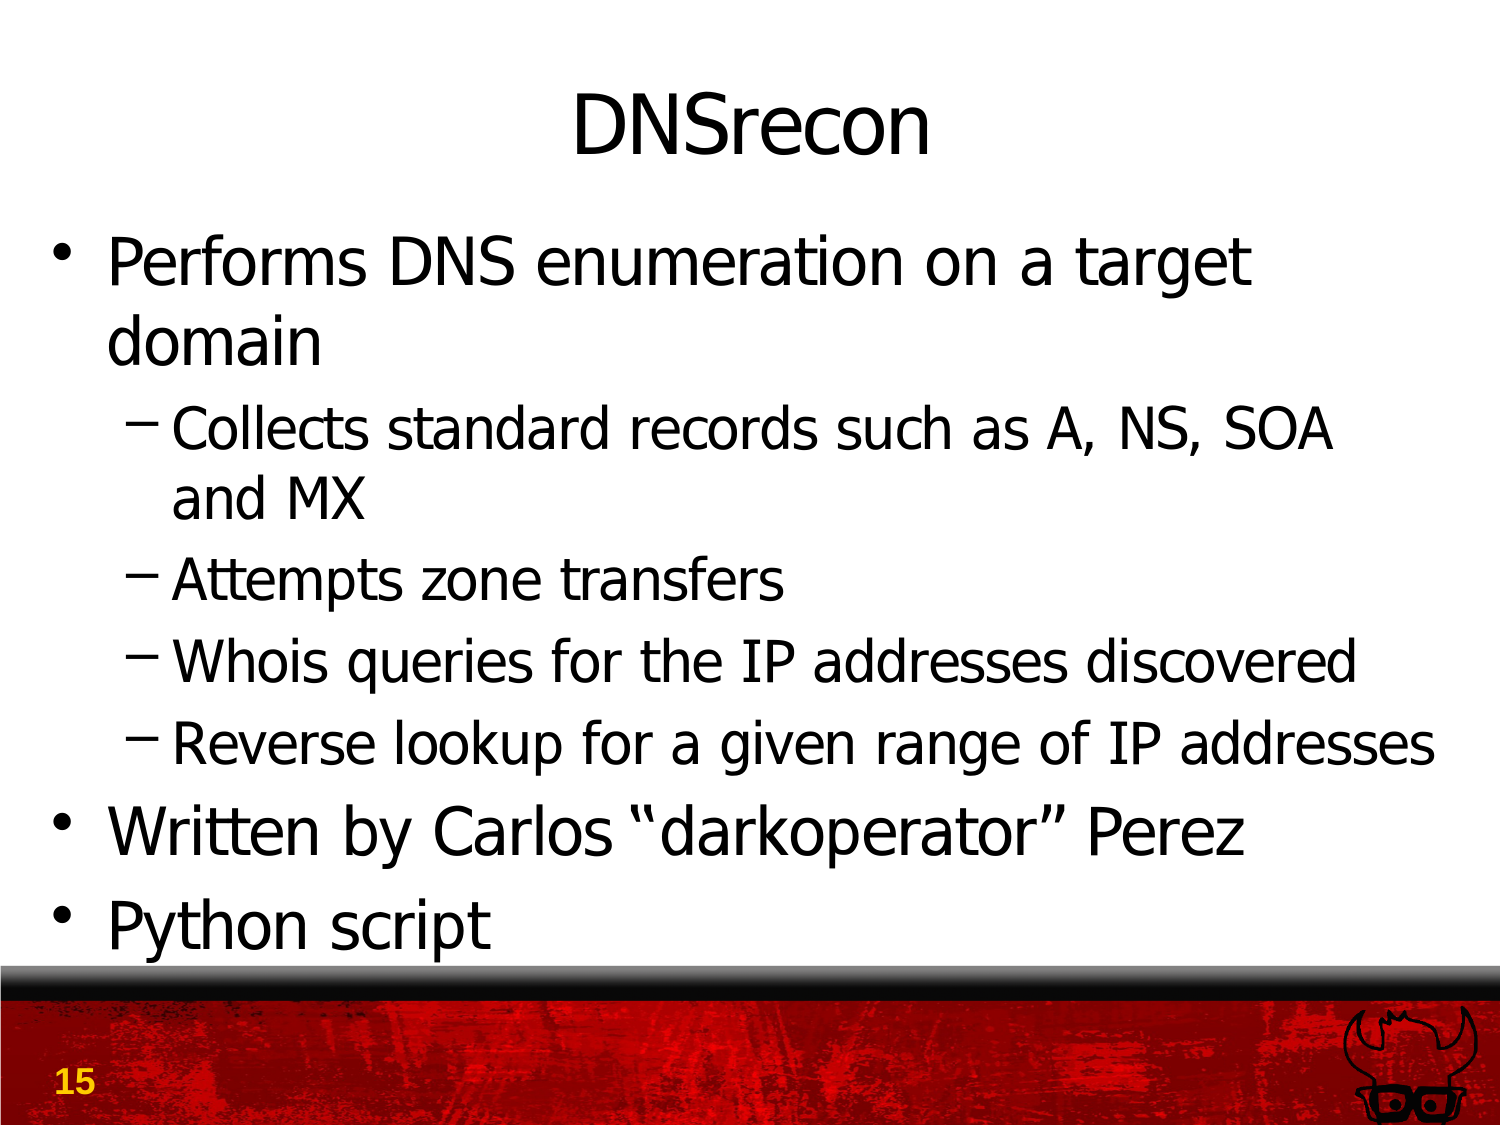

# DNSrecon
Performs DNS enumeration on a target domain
Collects standard records such as A, NS, SOA and MX
Attempts zone transfers
Whois queries for the IP addresses discovered
Reverse lookup for a given range of IP addresses
Written by Carlos “darkoperator” Perez
Python script